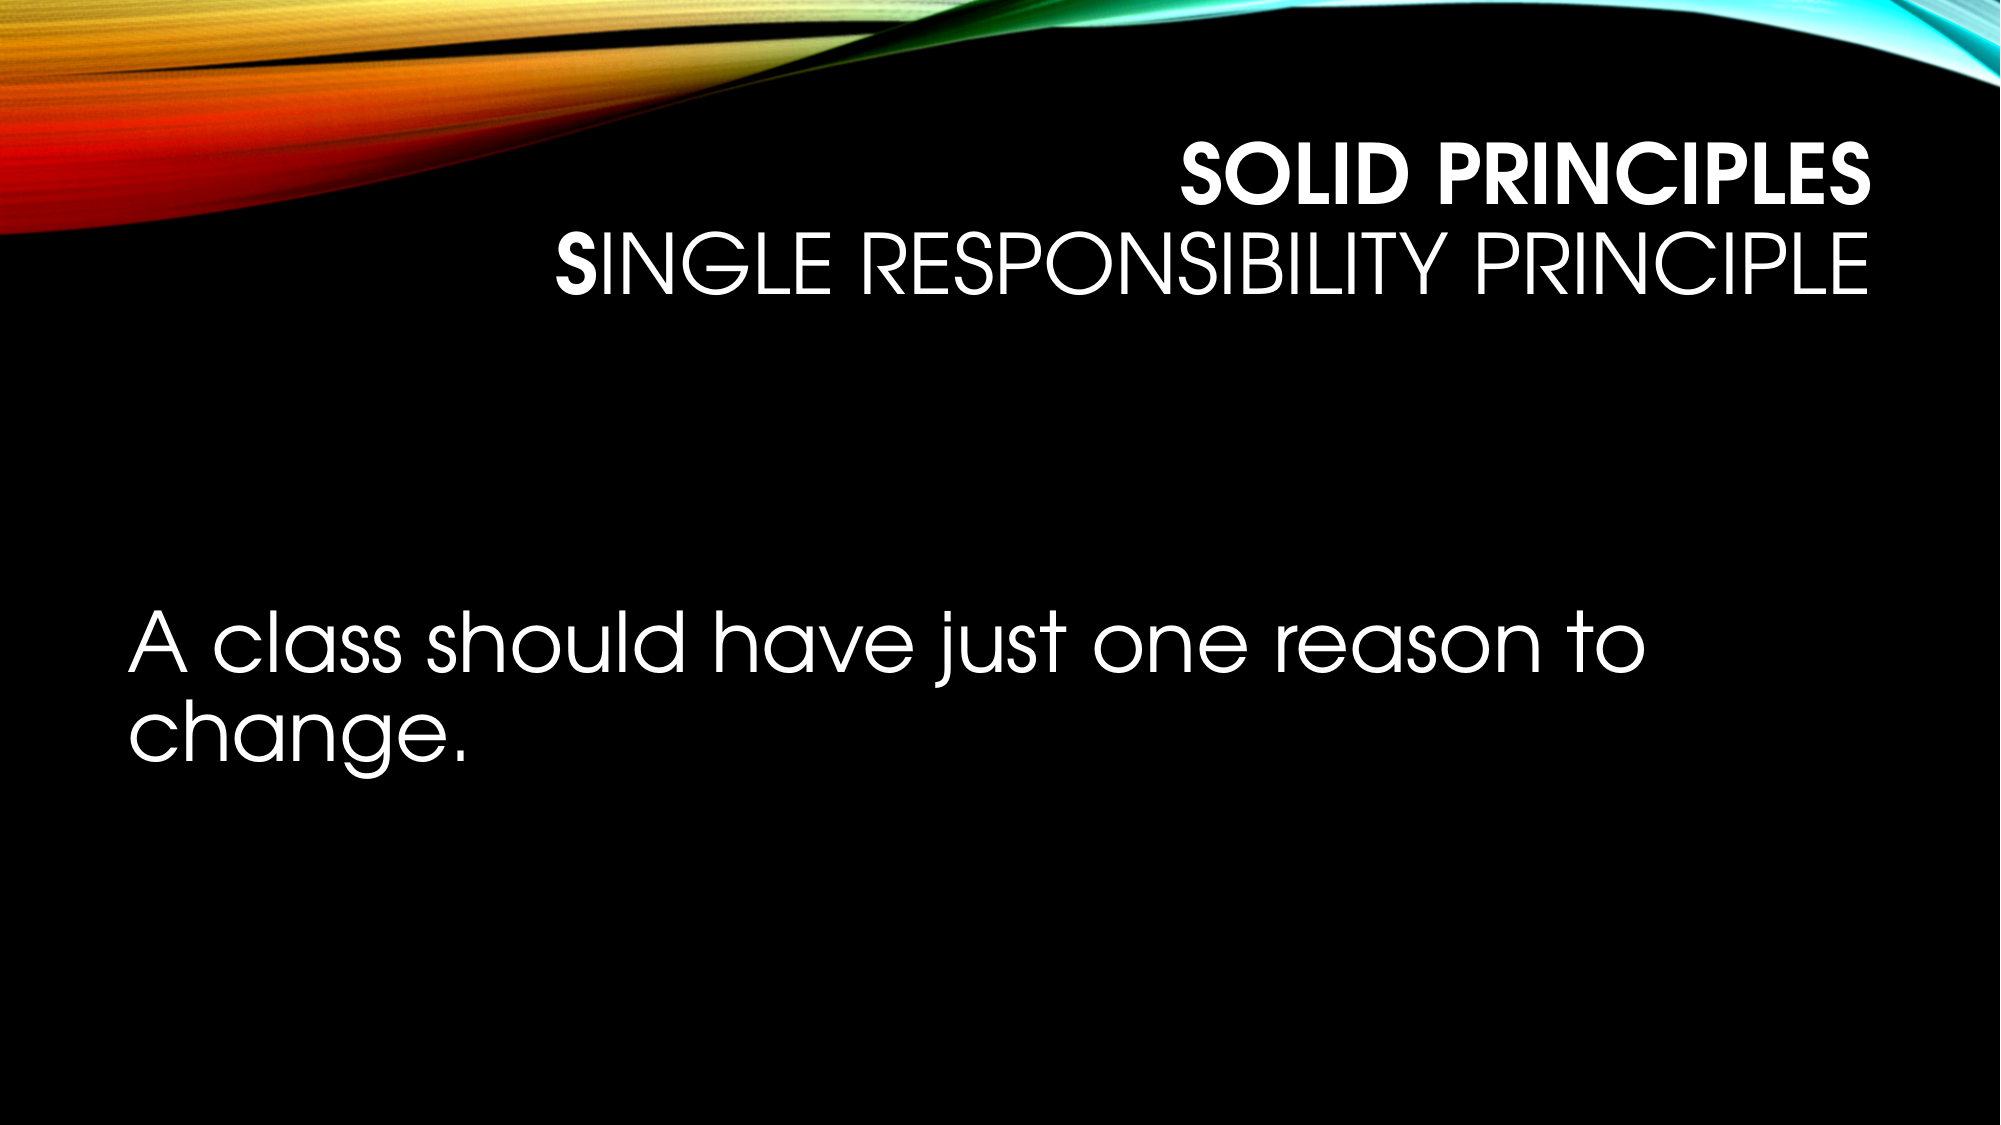

SOLID Principles
Single Responsibility Principle

#
A class should have just one reason to change.